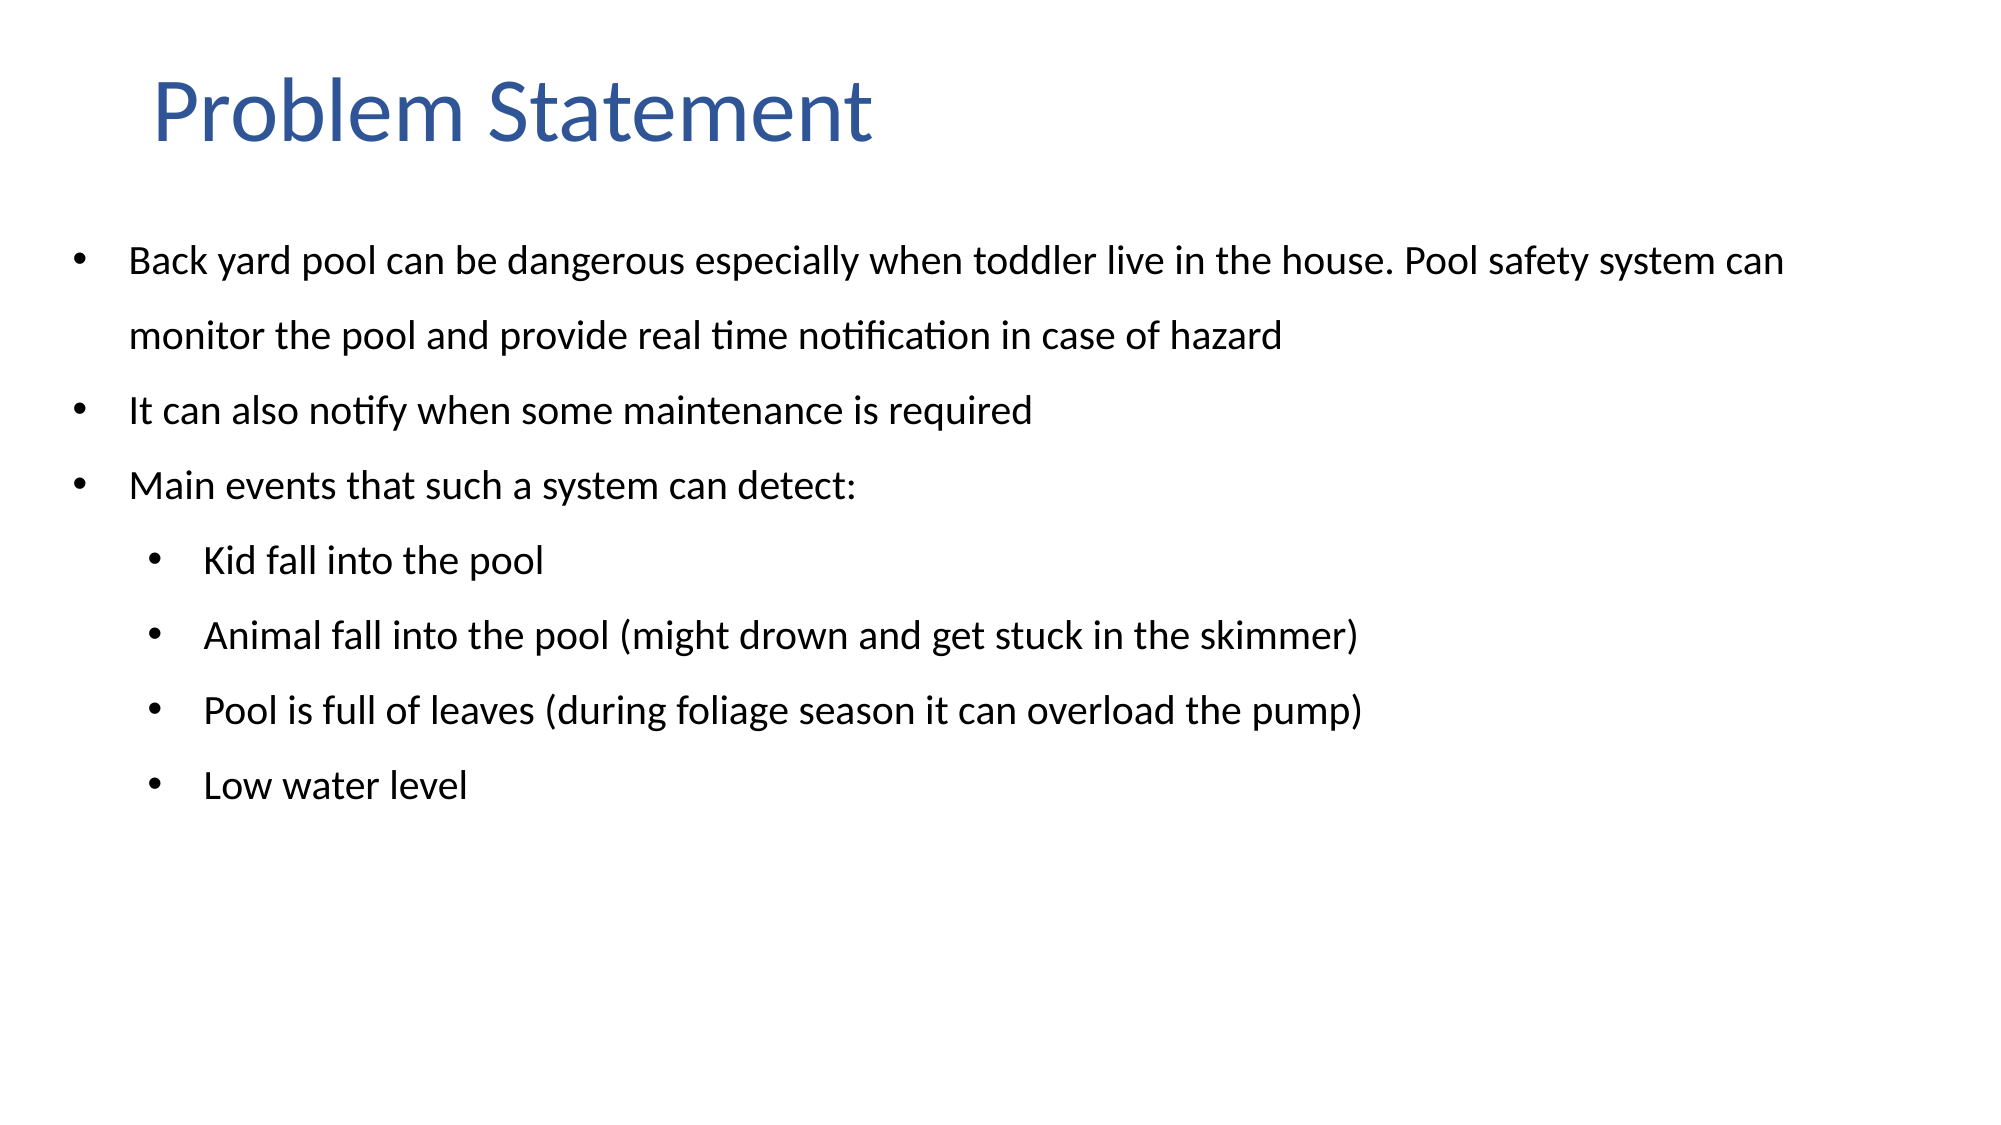

# Problem Statement
Back yard pool can be dangerous especially when toddler live in the house. Pool safety system can monitor the pool and provide real time notification in case of hazard
It can also notify when some maintenance is required
Main events that such a system can detect:
Kid fall into the pool
Animal fall into the pool (might drown and get stuck in the skimmer)
Pool is full of leaves (during foliage season it can overload the pump)
Low water level